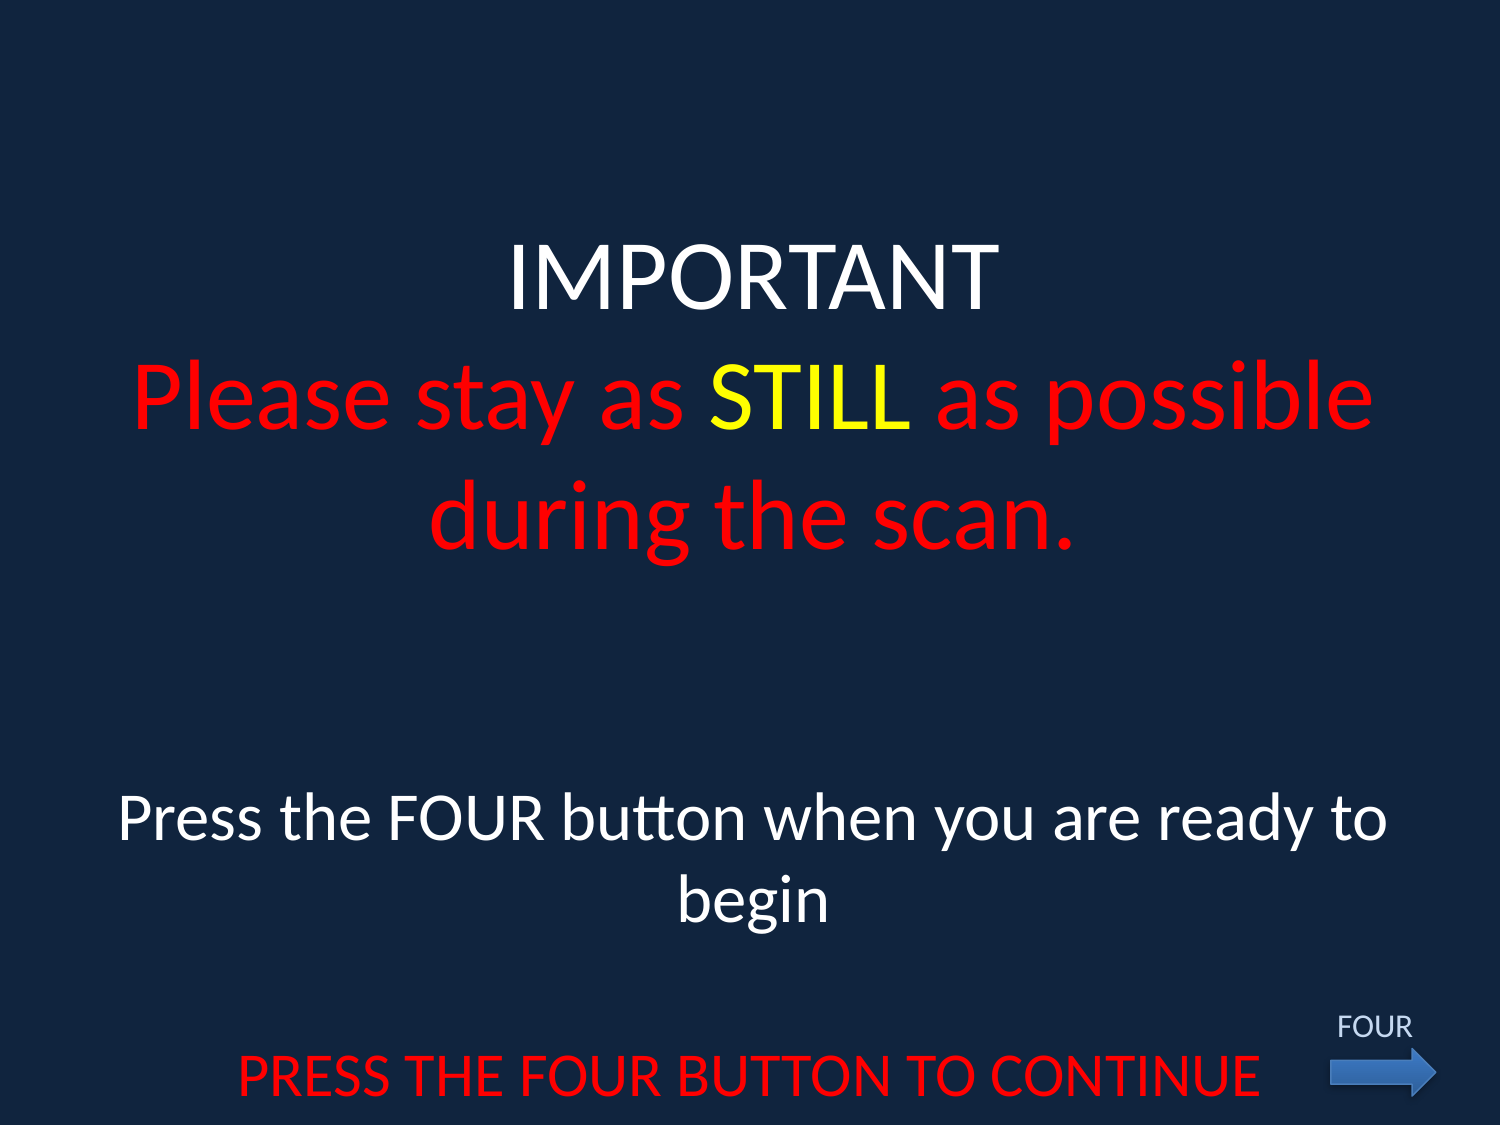

# IMPORTANT Please stay as STILL as possible during the scan. Press the FOUR button when you are ready to begin
FOUR
PRESS THE FOUR BUTTON TO CONTINUE